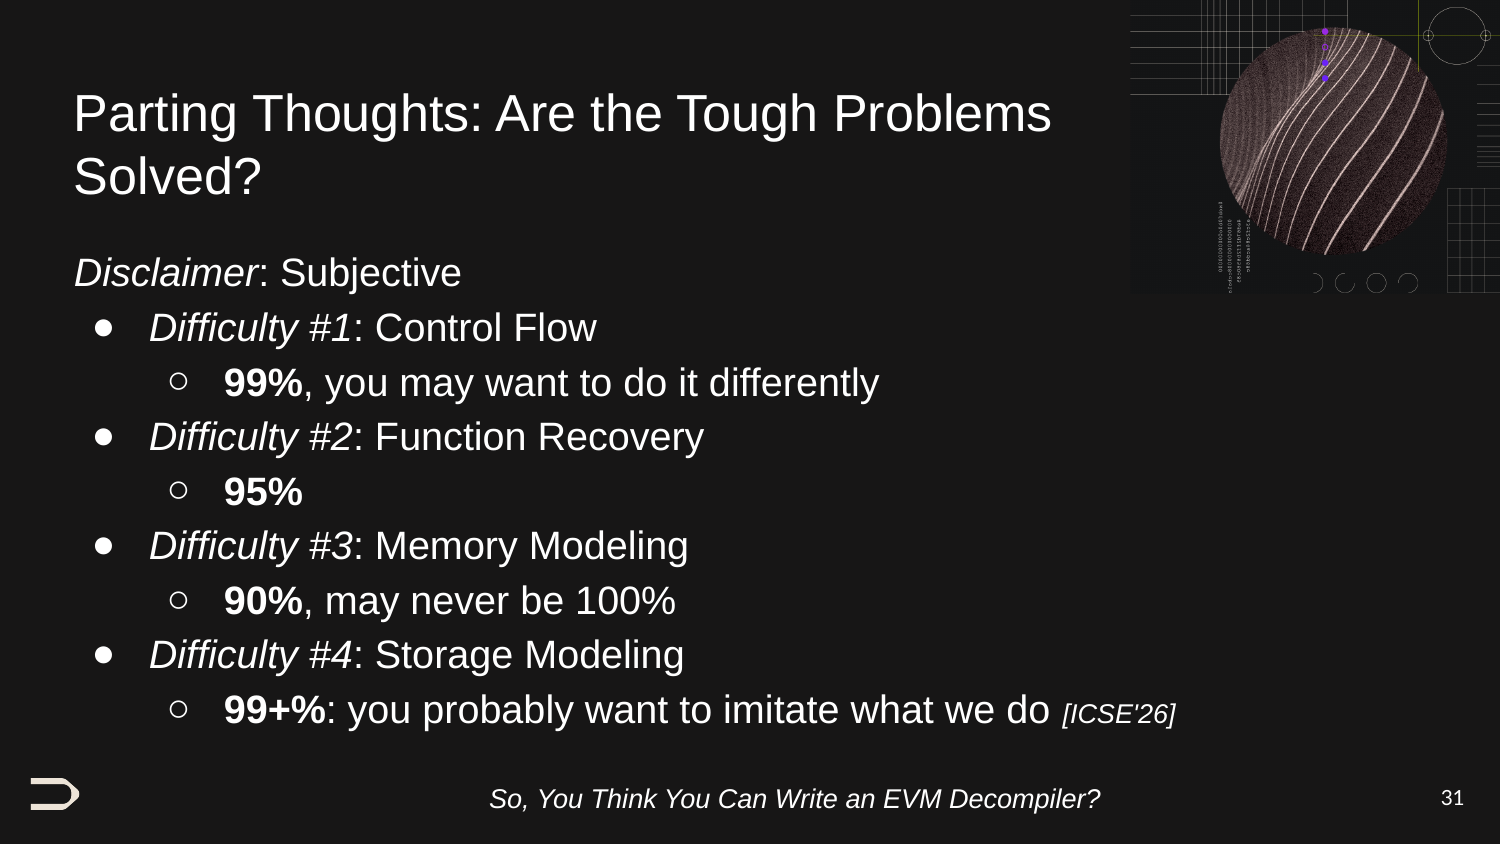

# Parting Thoughts: Are the Tough Problems Solved?
Disclaimer: Subjective
Difficulty #1: Control Flow
99%, you may want to do it differently
Difficulty #2: Function Recovery
95%
Difficulty #3: Memory Modeling
90%, may never be 100%
Difficulty #4: Storage Modeling
99+%: you probably want to imitate what we do [ICSE'26]
31